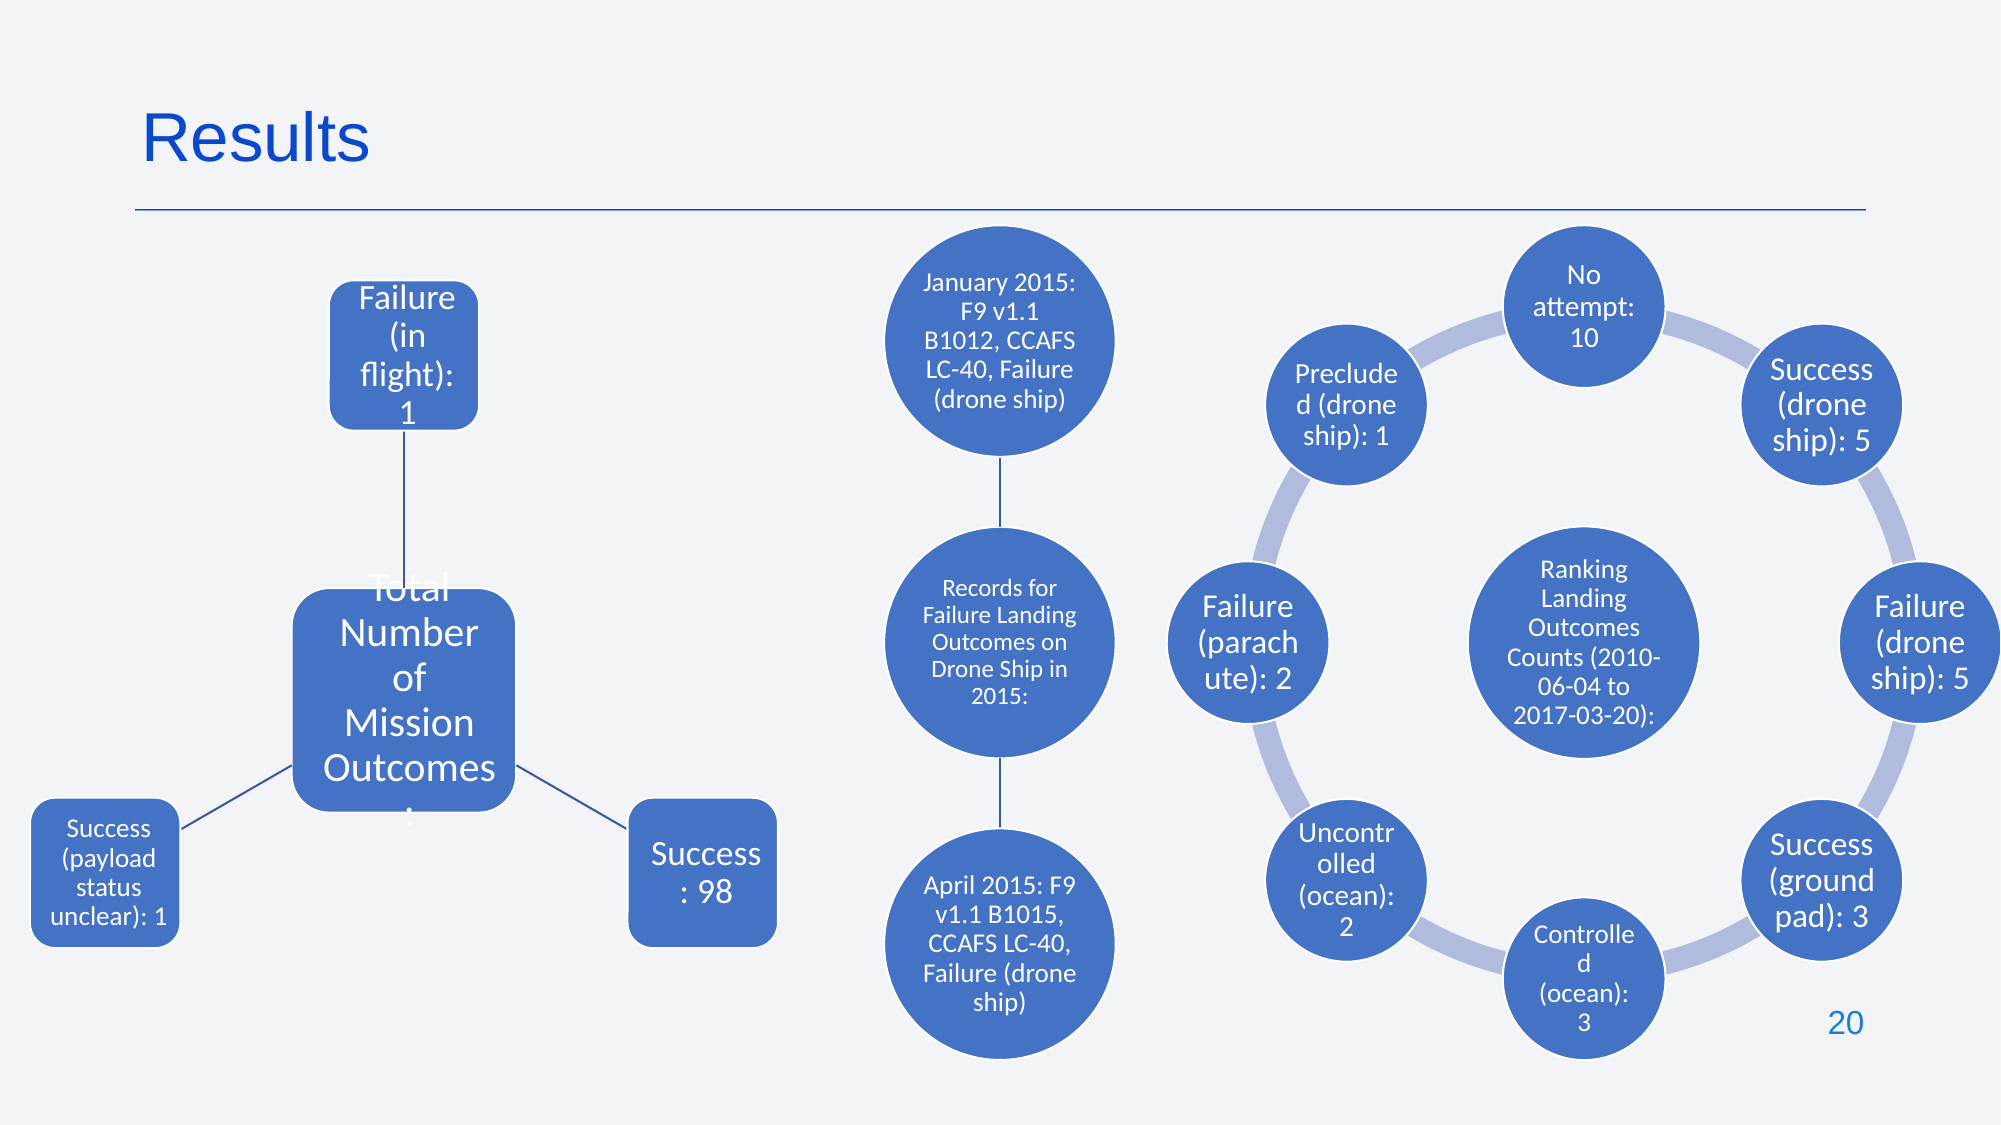

Results
Records for Failure Landing Outcomes on Drone Ship in 2015:

January 2015: F9 v1.1 B1012, CCAFS LC-40, Failure (drone ship)

April 2015: F9 v1.1 B1015, CCAFS LC-40, Failure (drone ship)
Ranking Landing Outcomes Counts (2010-06-04 to 2017-03-20):
No attempt: 10
Success (drone ship): 5
Failure (drone ship): 5
Success (ground pad): 3
Controlled (ocean): 3
Uncontrolled (ocean): 2
Failure (parachute): 2
Precluded (drone ship): 1
Total Number of Mission Outcomes:
Failure (in flight): 1
Success: 98
Success (payload status unclear): 1
20